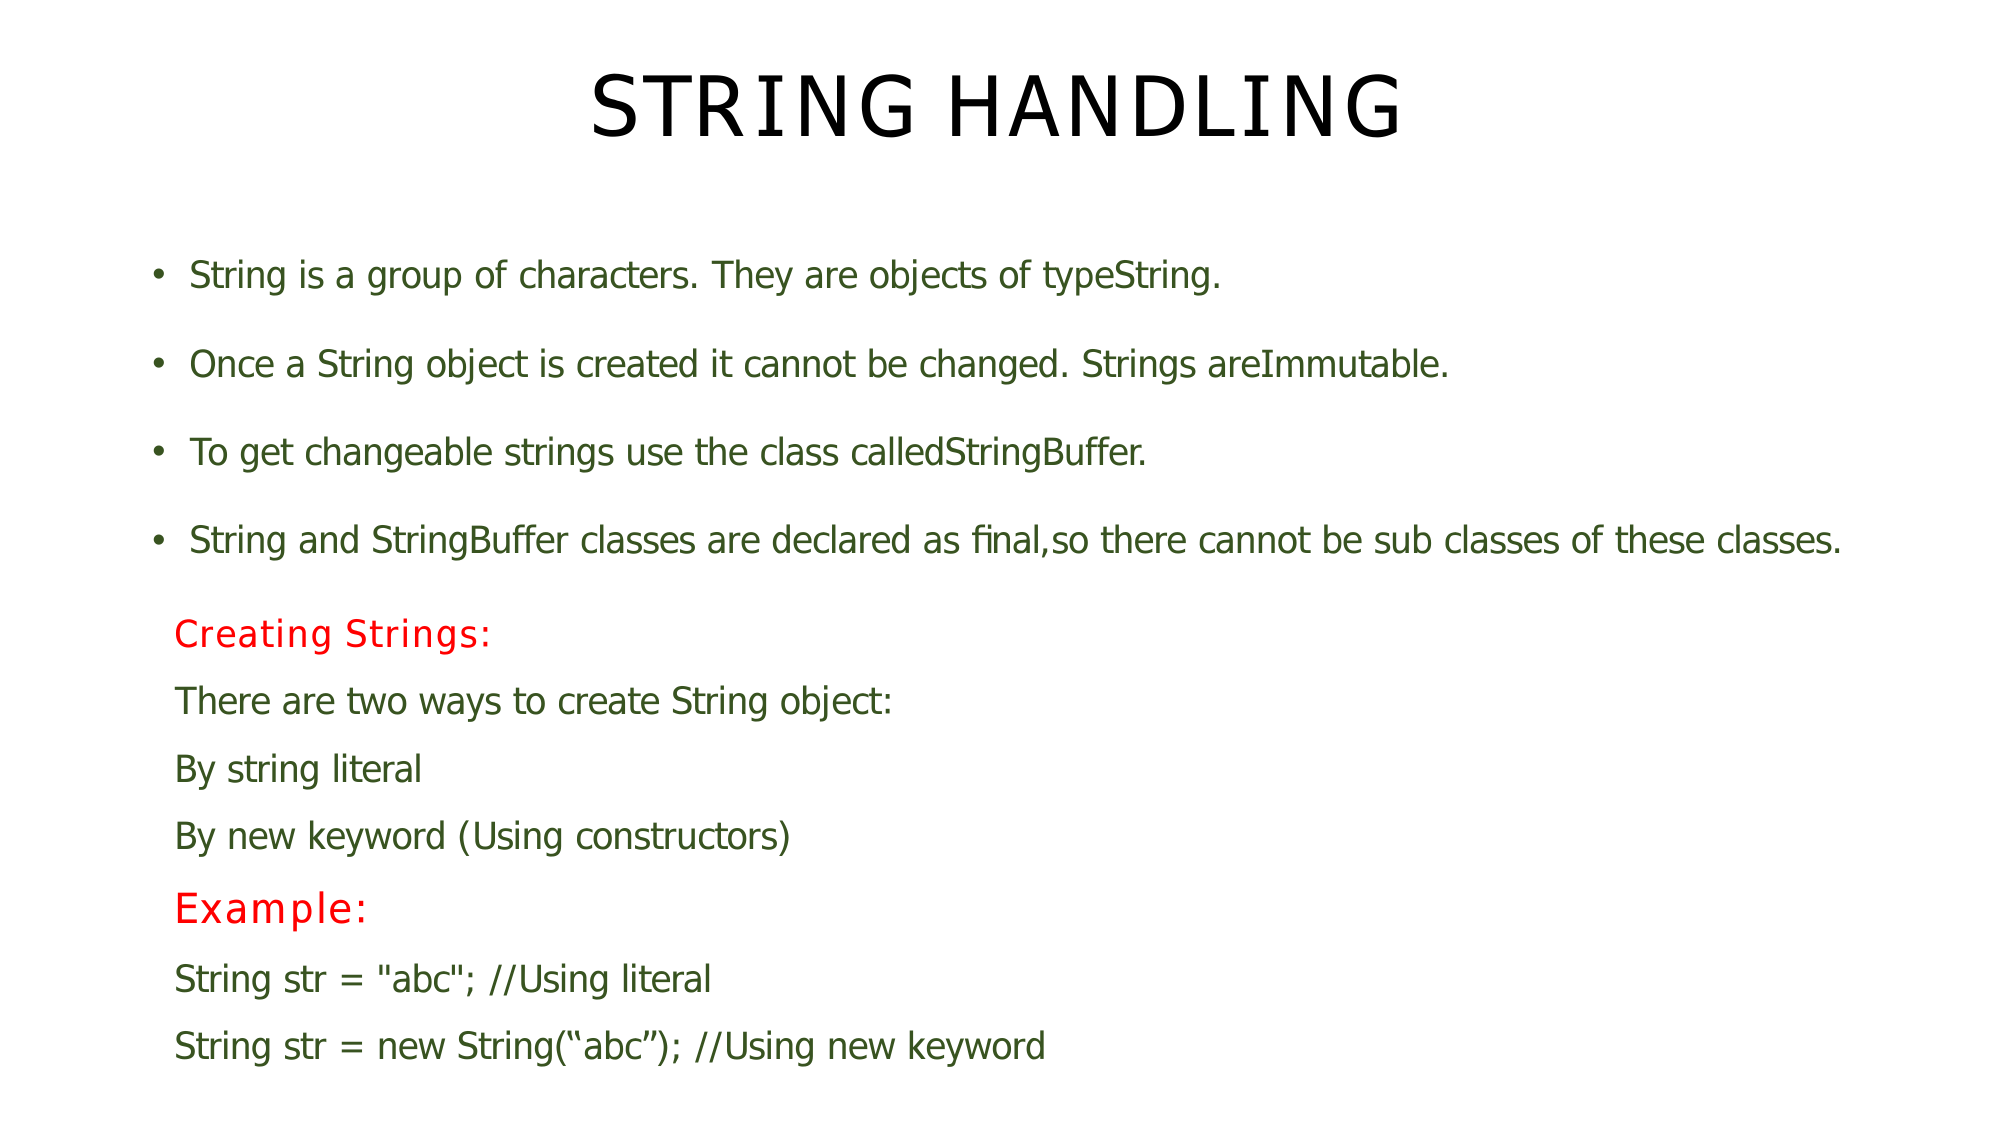

# STRING HANDLING

String is a group of characters. They are objects of typeString.
Once a String object is created it cannot be changed. Strings areImmutable.
To get changeable strings use the class calledStringBuffer.
String and StringBuffer classes are declared as final,so there cannot be sub classes of these classes.
Creating Strings:
There are two ways to create String object:
By string literal
By new keyword (Using constructors)
Example:
String str = "abc"; //Using literal
String str = new String(“abc”); //Using new keyword